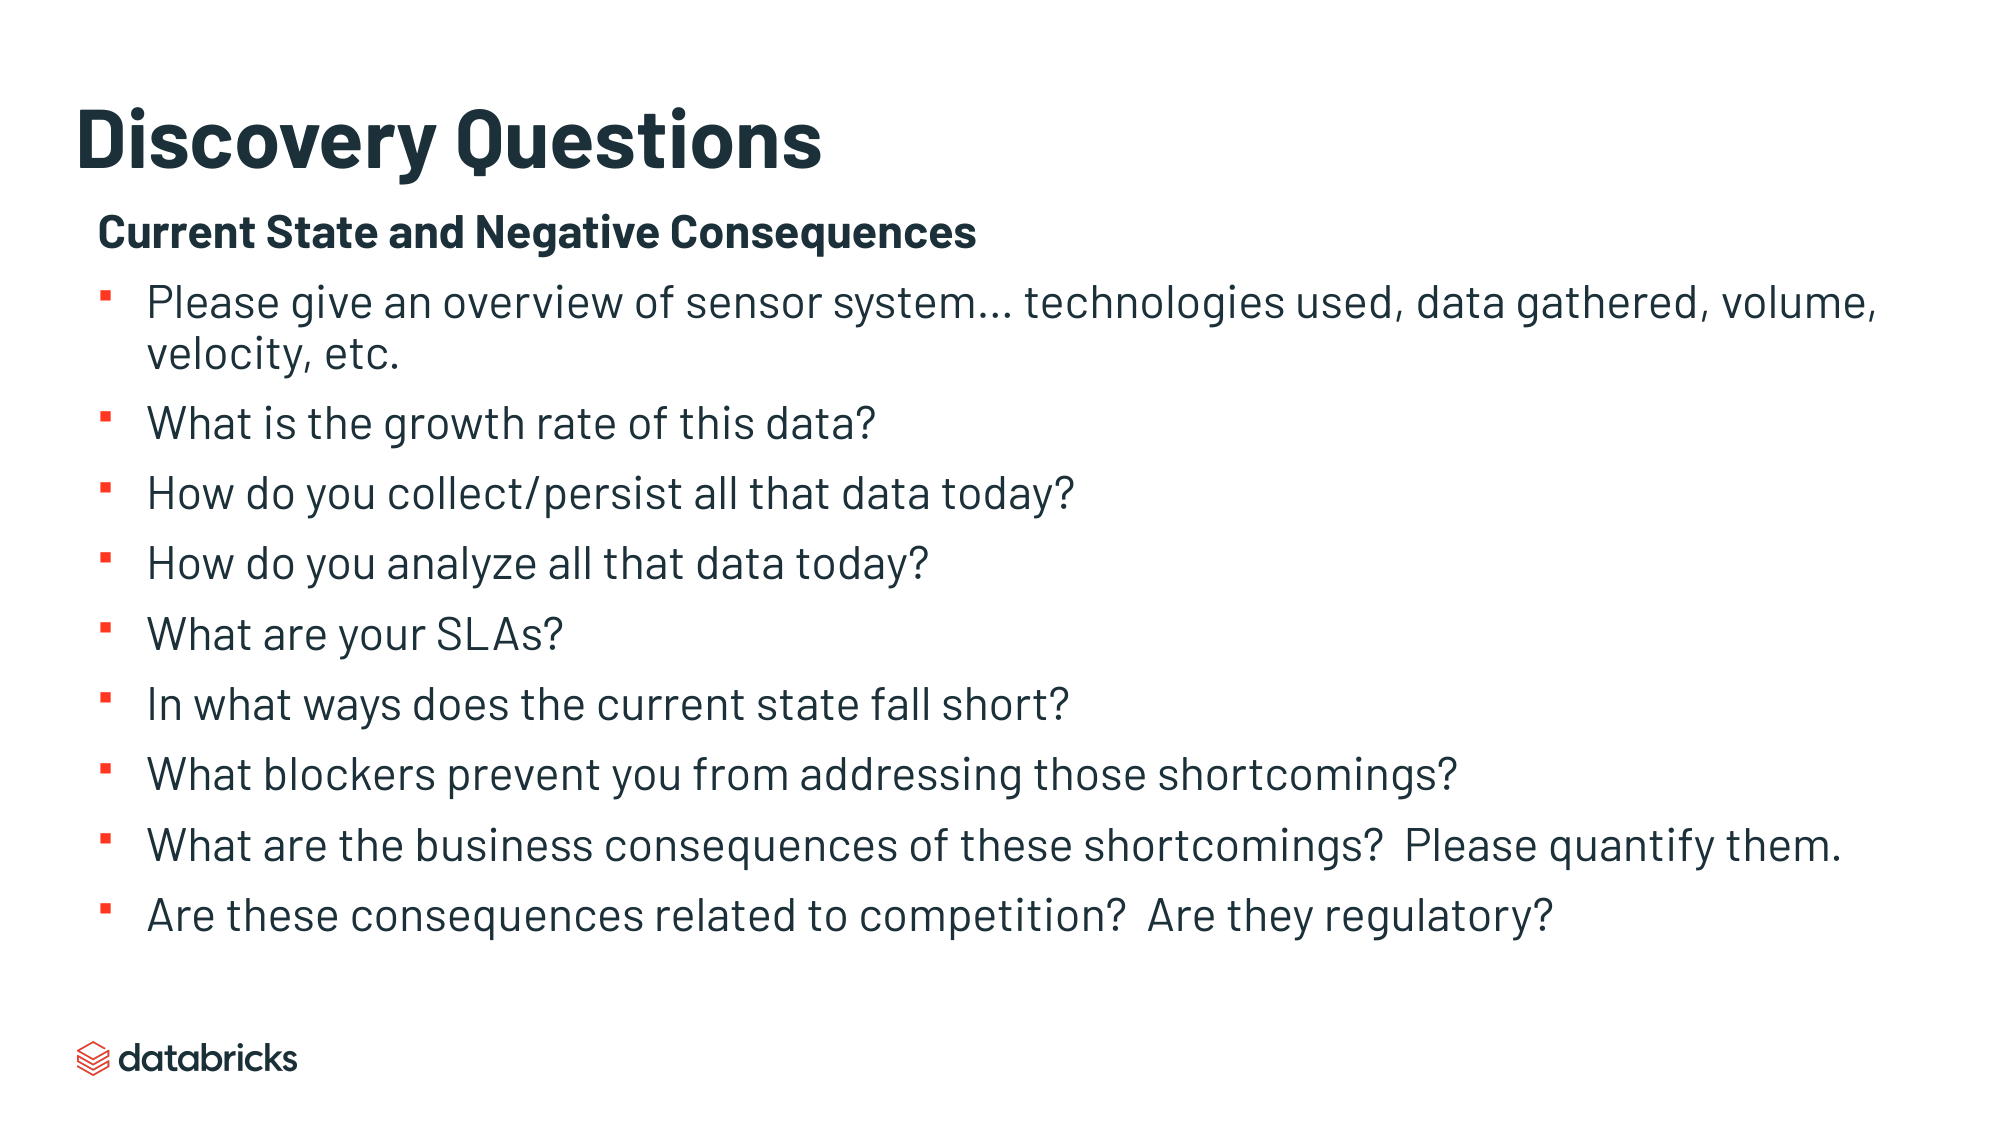

# Discovery Questions
Current State and Negative Consequences
Please give an overview of sensor system… technologies used, data gathered, volume, velocity, etc.
What is the growth rate of this data?
How do you collect/persist all that data today?
How do you analyze all that data today?
What are your SLAs?
In what ways does the current state fall short?
What blockers prevent you from addressing those shortcomings?
What are the business consequences of these shortcomings?  Please quantify them.
Are these consequences related to competition?  Are they regulatory?